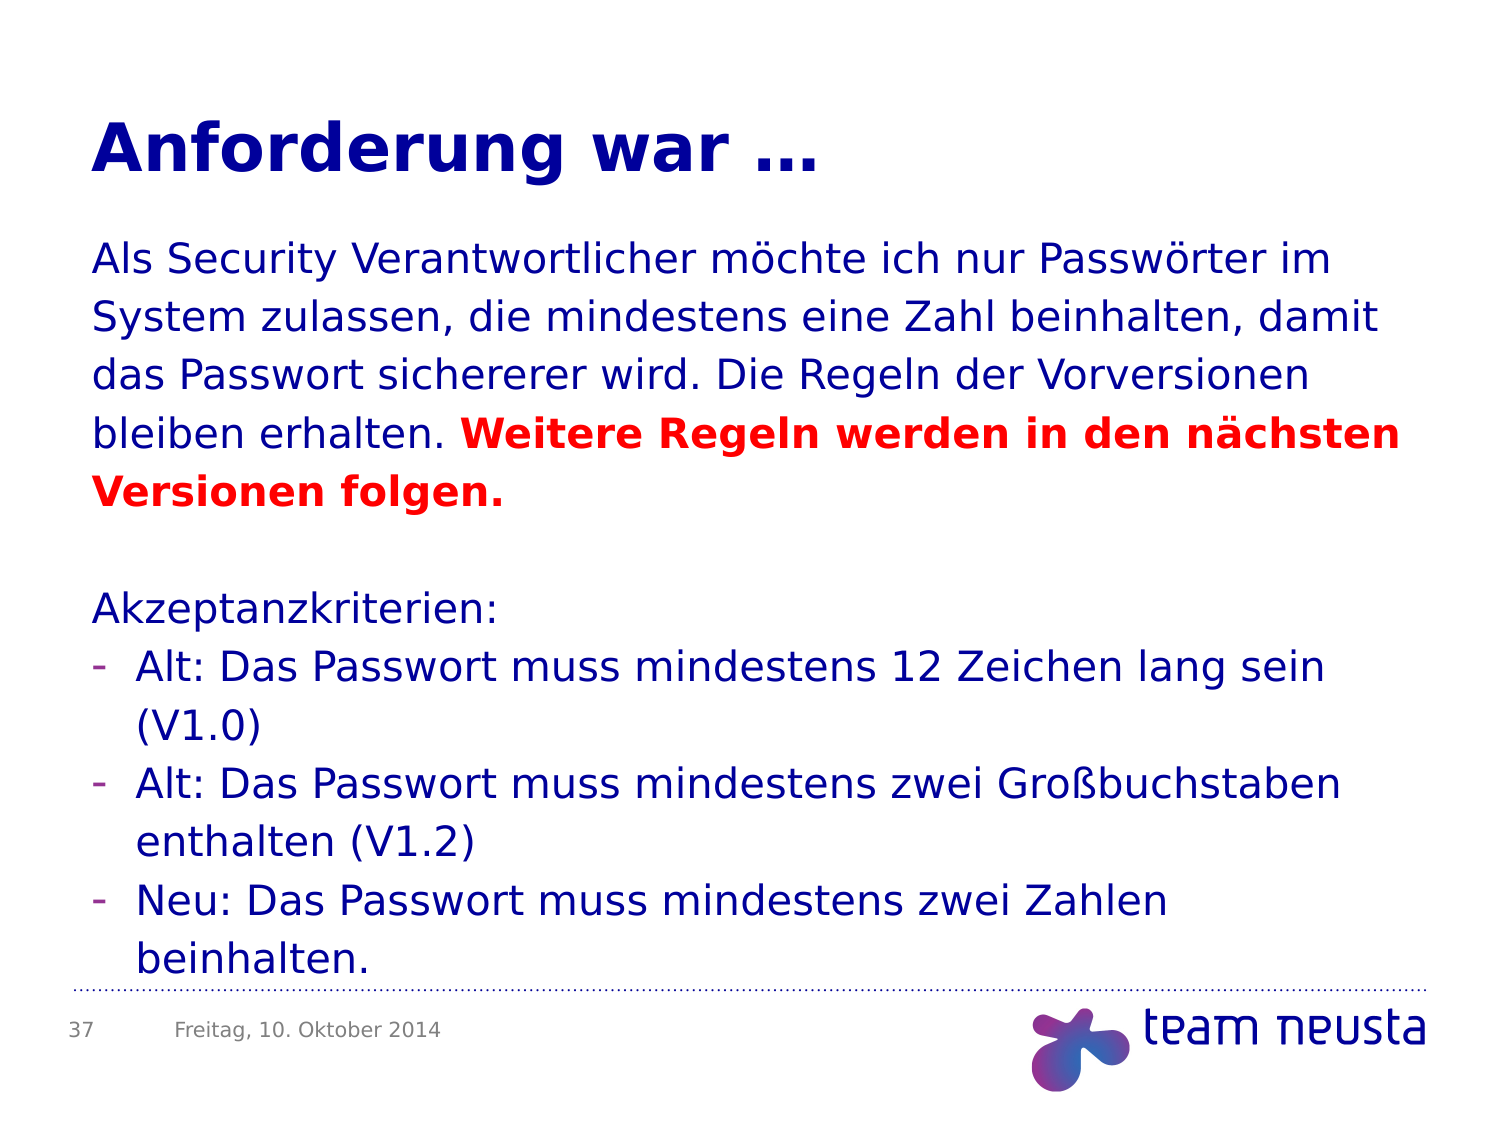

# Anforderung war …
Als Security Verantwortlicher möchte ich nur Passwörter im System zulassen, die mindestens eine Zahl beinhalten, damit das Passwort sichererer wird. Die Regeln der Vorversionen bleiben erhalten. Weitere Regeln werden in den nächsten Versionen folgen.

Akzeptanzkriterien:
Alt: Das Passwort muss mindestens 12 Zeichen lang sein (V1.0)
Alt: Das Passwort muss mindestens zwei Großbuchstaben enthalten (V1.2)
Neu: Das Passwort muss mindestens zwei Zahlen beinhalten.
37
Freitag, 10. Oktober 2014